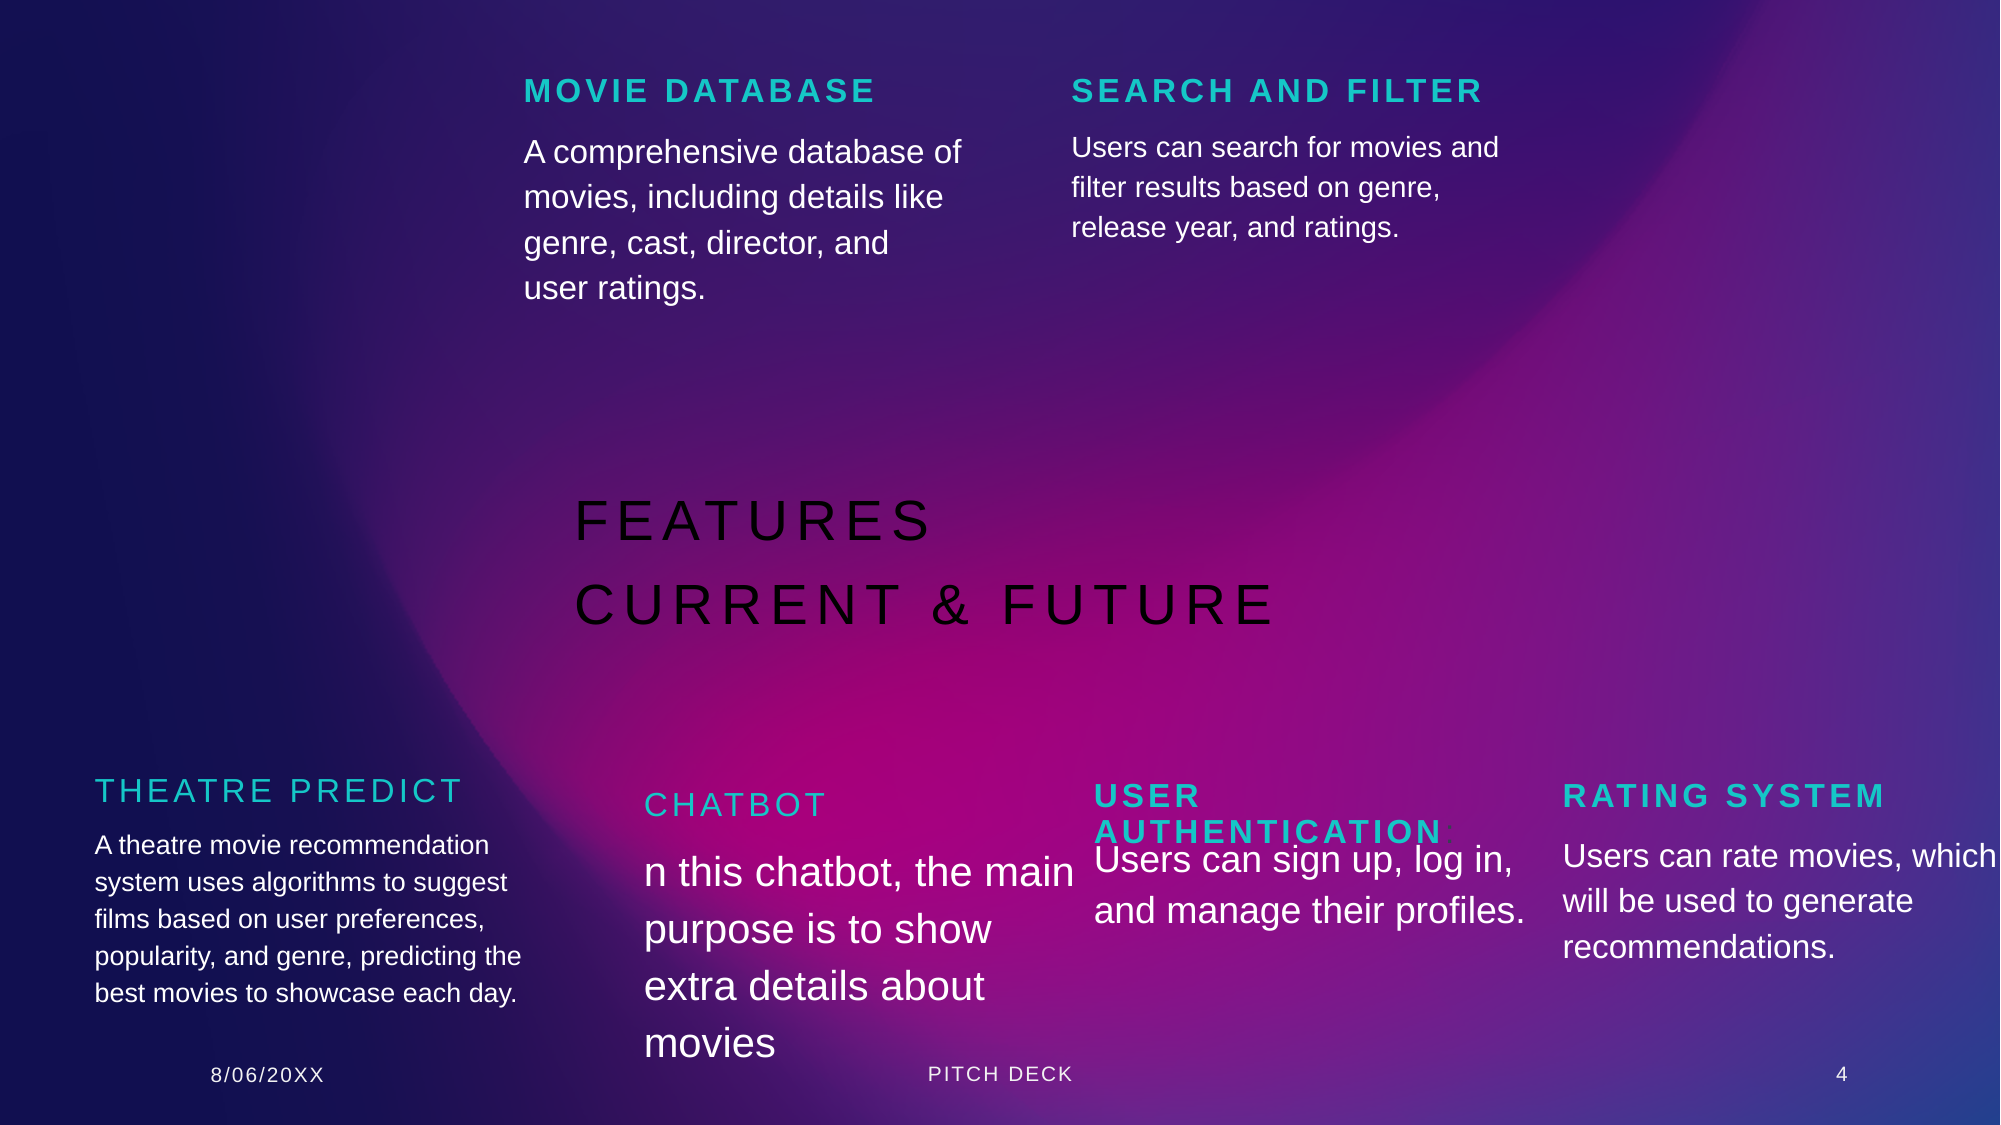

Movie Database
Search and Filter
Users can search for movies and filter results based on genre, release year, and ratings.
A comprehensive database of movies, including details like genre, cast, director, and user ratings.
# Features current & future
Theatre predict
User Authentication:
Rating System
CHATBOT
A theatre movie recommendation system uses algorithms to suggest films based on user preferences, popularity, and genre, predicting the best movies to showcase each day.
Users can sign up, log in, and manage their profiles.
Users can rate movies, which will be used to generate recommendations.
n this chatbot, the main purpose is to show extra details about movies
PITCH DECK
4
8/06/20XX